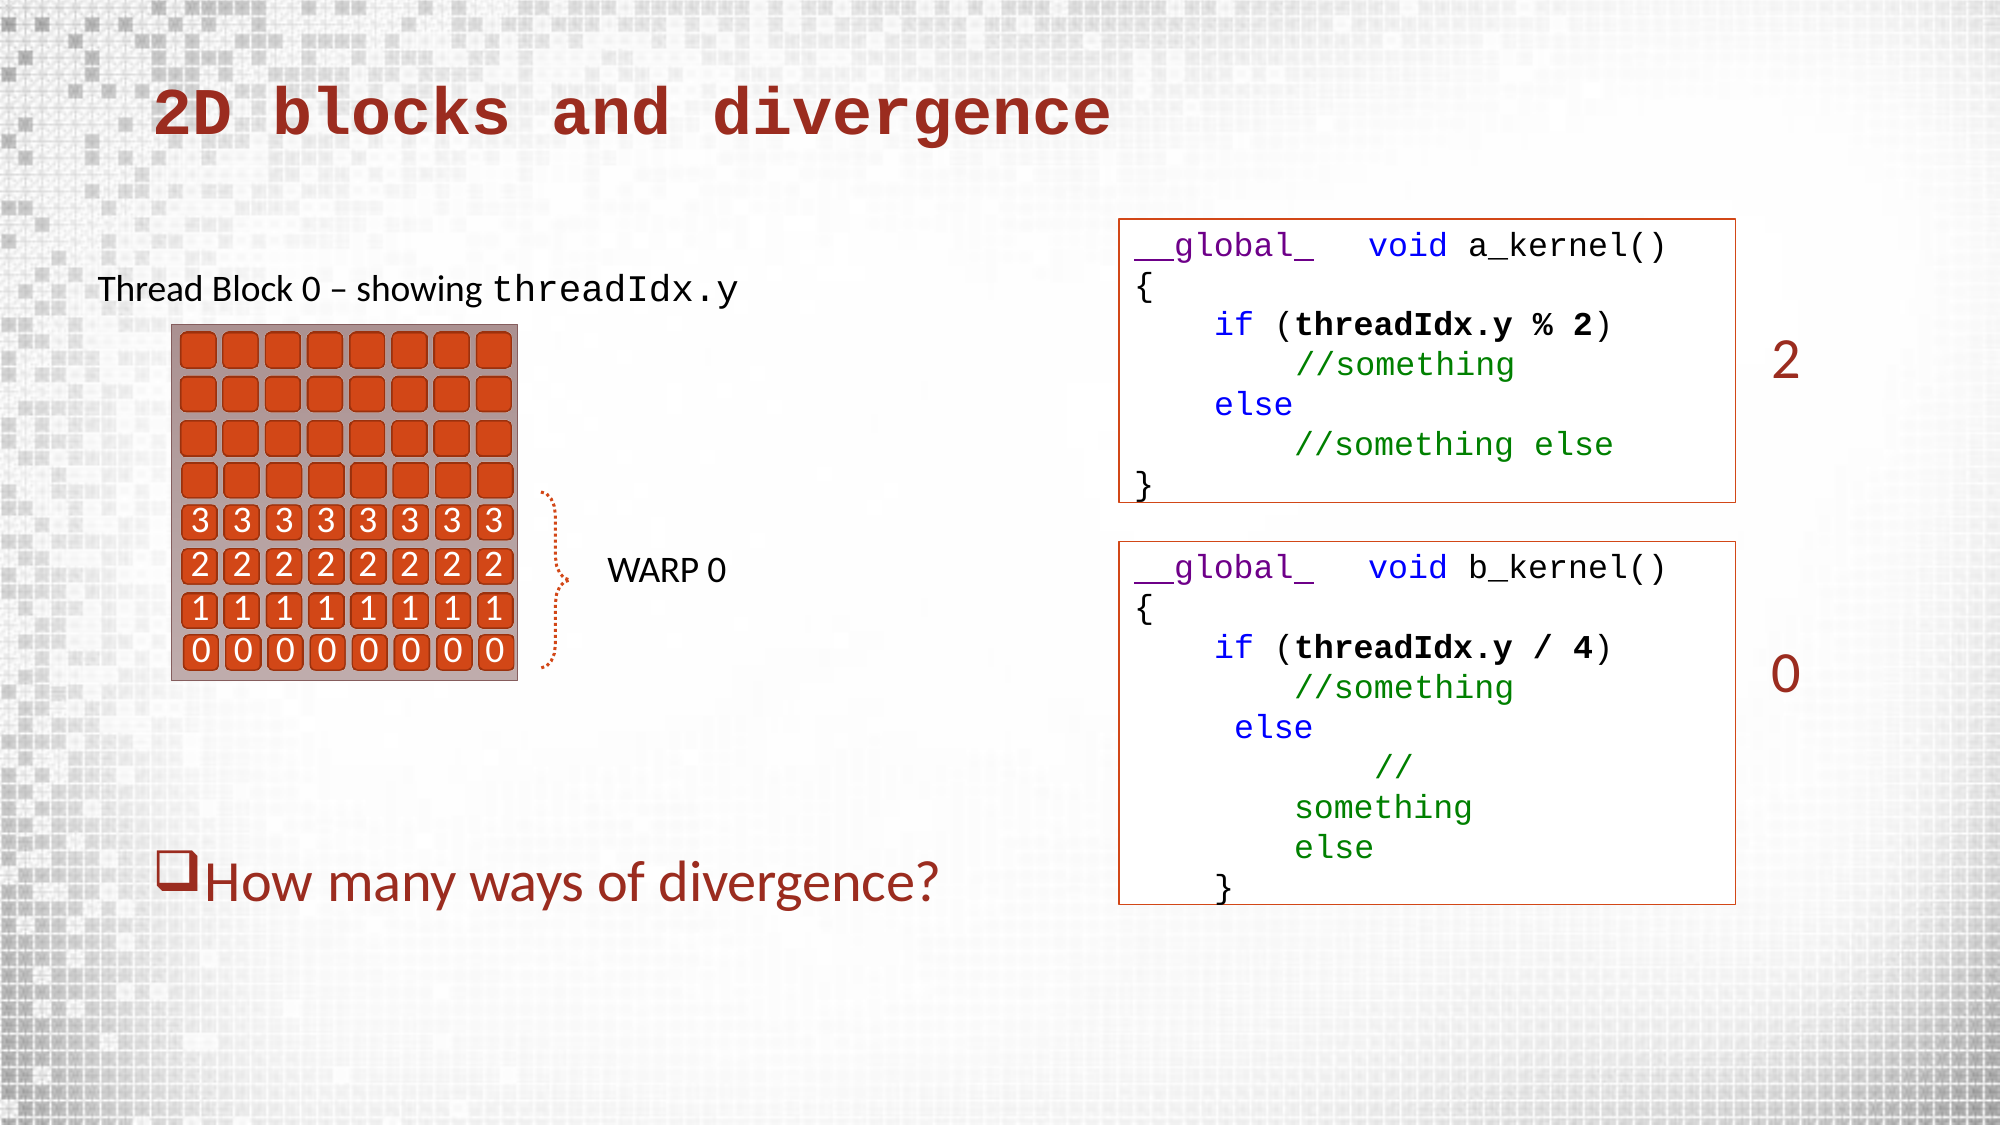

# 2D blocks and divergence
  global 	void a_kernel()
{
if (threadIdx.y % 2)
//something
else
//something else
}
Thread Block 0 – showing threadIdx.y
2

| 3 | 3 | 3 | 3 | 3 | 3 | 3 | 3 |
| --- | --- | --- | --- | --- | --- | --- | --- |
| 2 | 2 | 2 | 2 | 2 | 2 | 2 | 2 |
| 1 | 1 | 1 | 1 | 1 | 1 | 1 | 1 |
| 0 | 0 | 0 | 0 | 0 | 0 | 0 | 0 |
  global 	void b_kernel()
{
if (threadIdx.y / 4)
//something  else
//something else
}
WARP 0
0
How many ways of divergence?